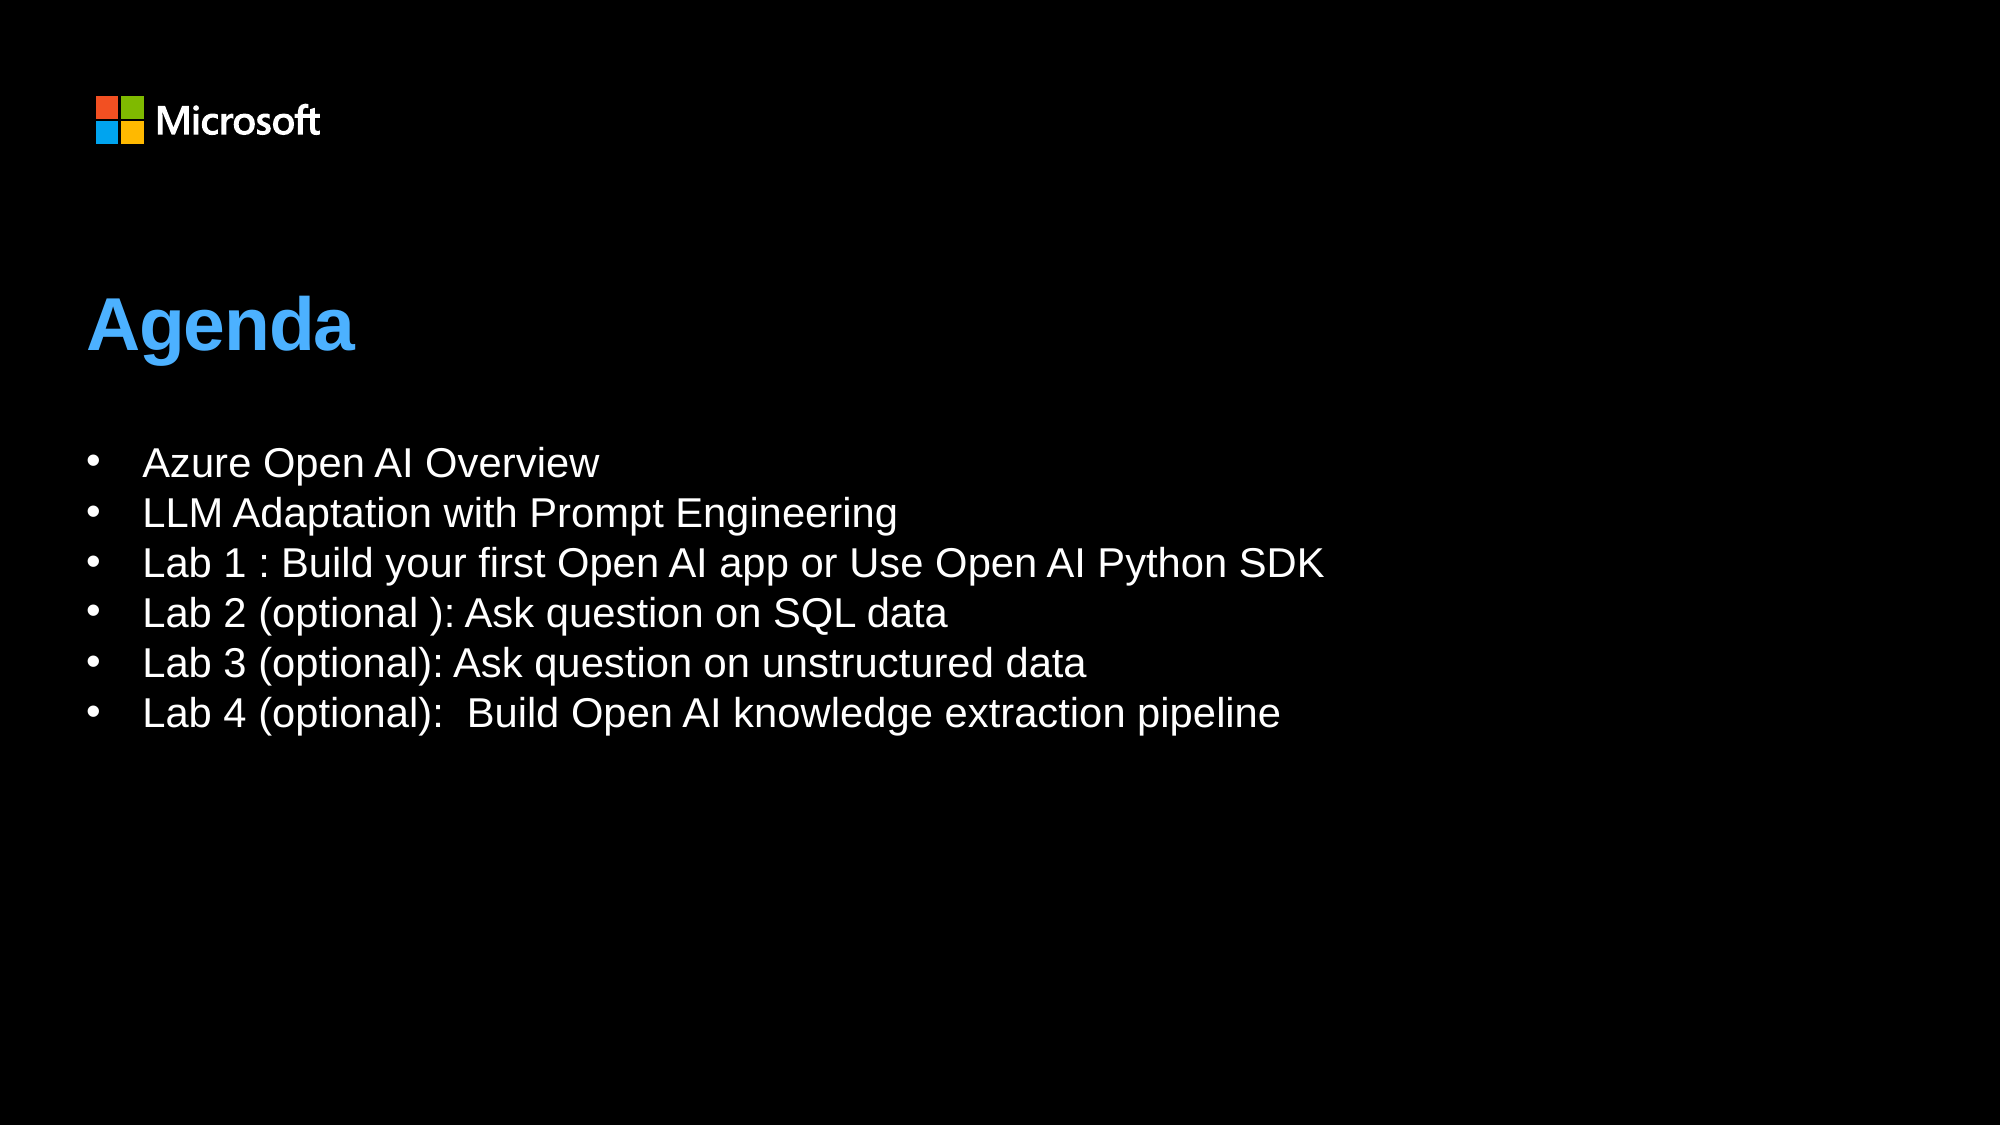

# Agenda
Azure Open AI Overview
LLM Adaptation with Prompt Engineering
Lab 1 : Build your first Open AI app or Use Open AI Python SDK
Lab 2 (optional ): Ask question on SQL data
Lab 3 (optional): Ask question on unstructured data
Lab 4 (optional):  Build Open AI knowledge extraction pipeline